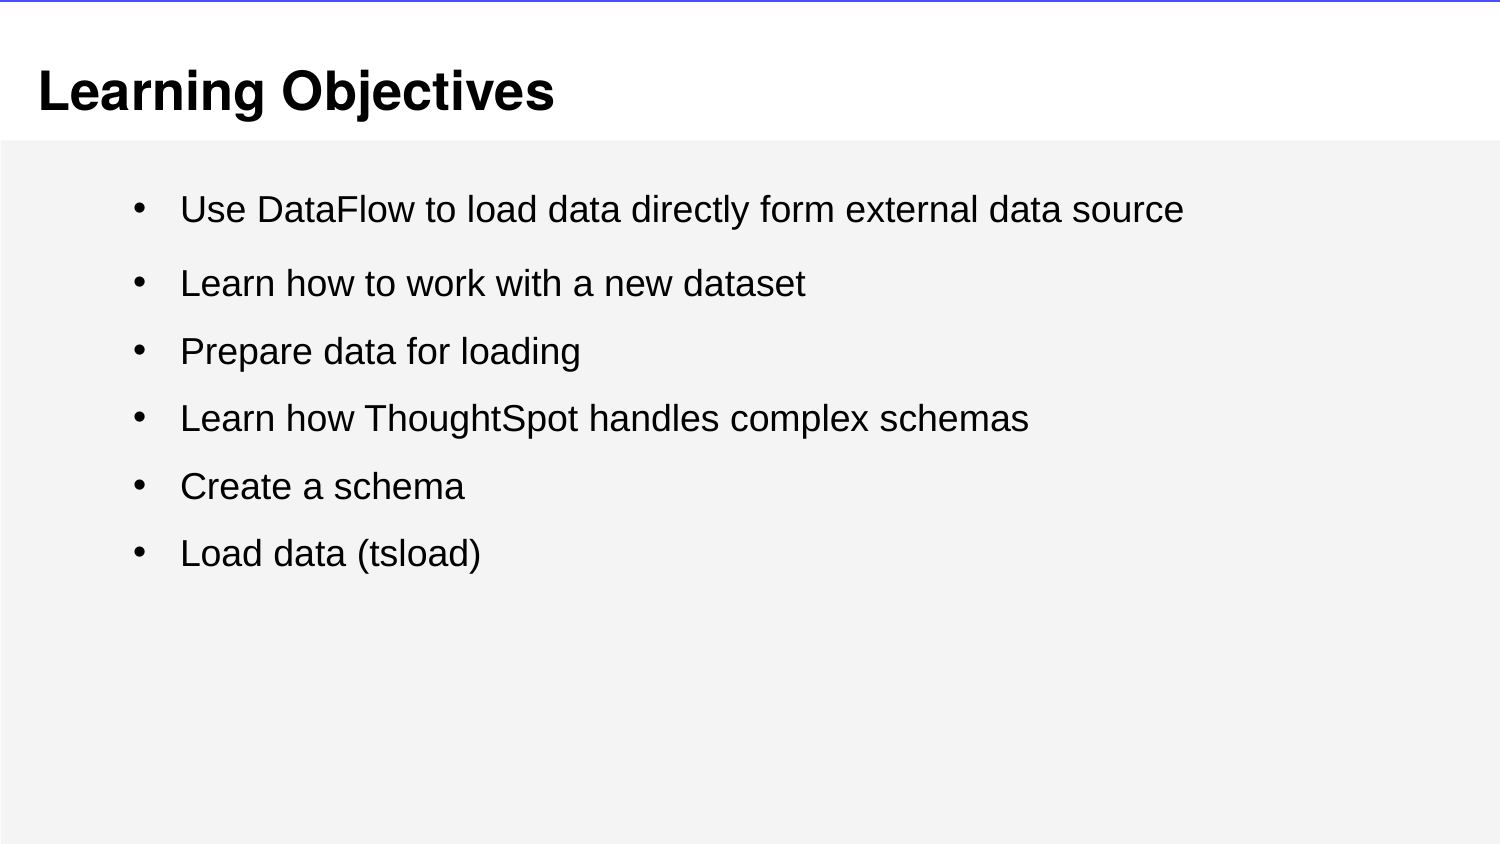

# Learning Objectives
Use DataFlow to load data directly form external data source
Learn how to work with a new dataset
Prepare data for loading
Learn how ThoughtSpot handles complex schemas
Create a schema
Load data (tsload)